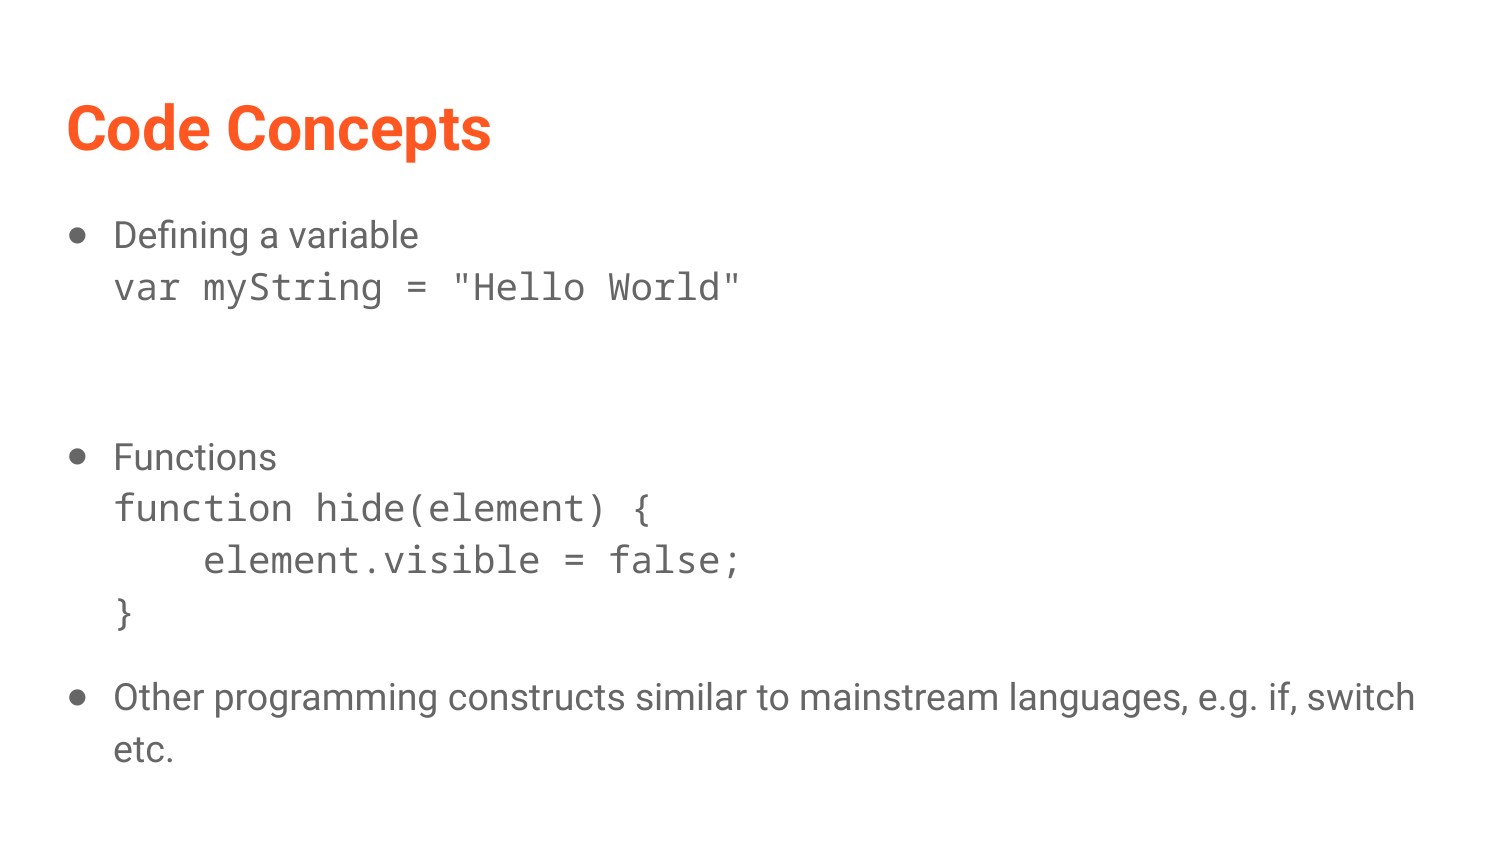

# Code Concepts

Defining a variable
var myString = "Hello World"

Functions
function hide(element) {
    element.visible = false;
}
Other programming constructs similar to mainstream languages, e.g. if, switch etc.